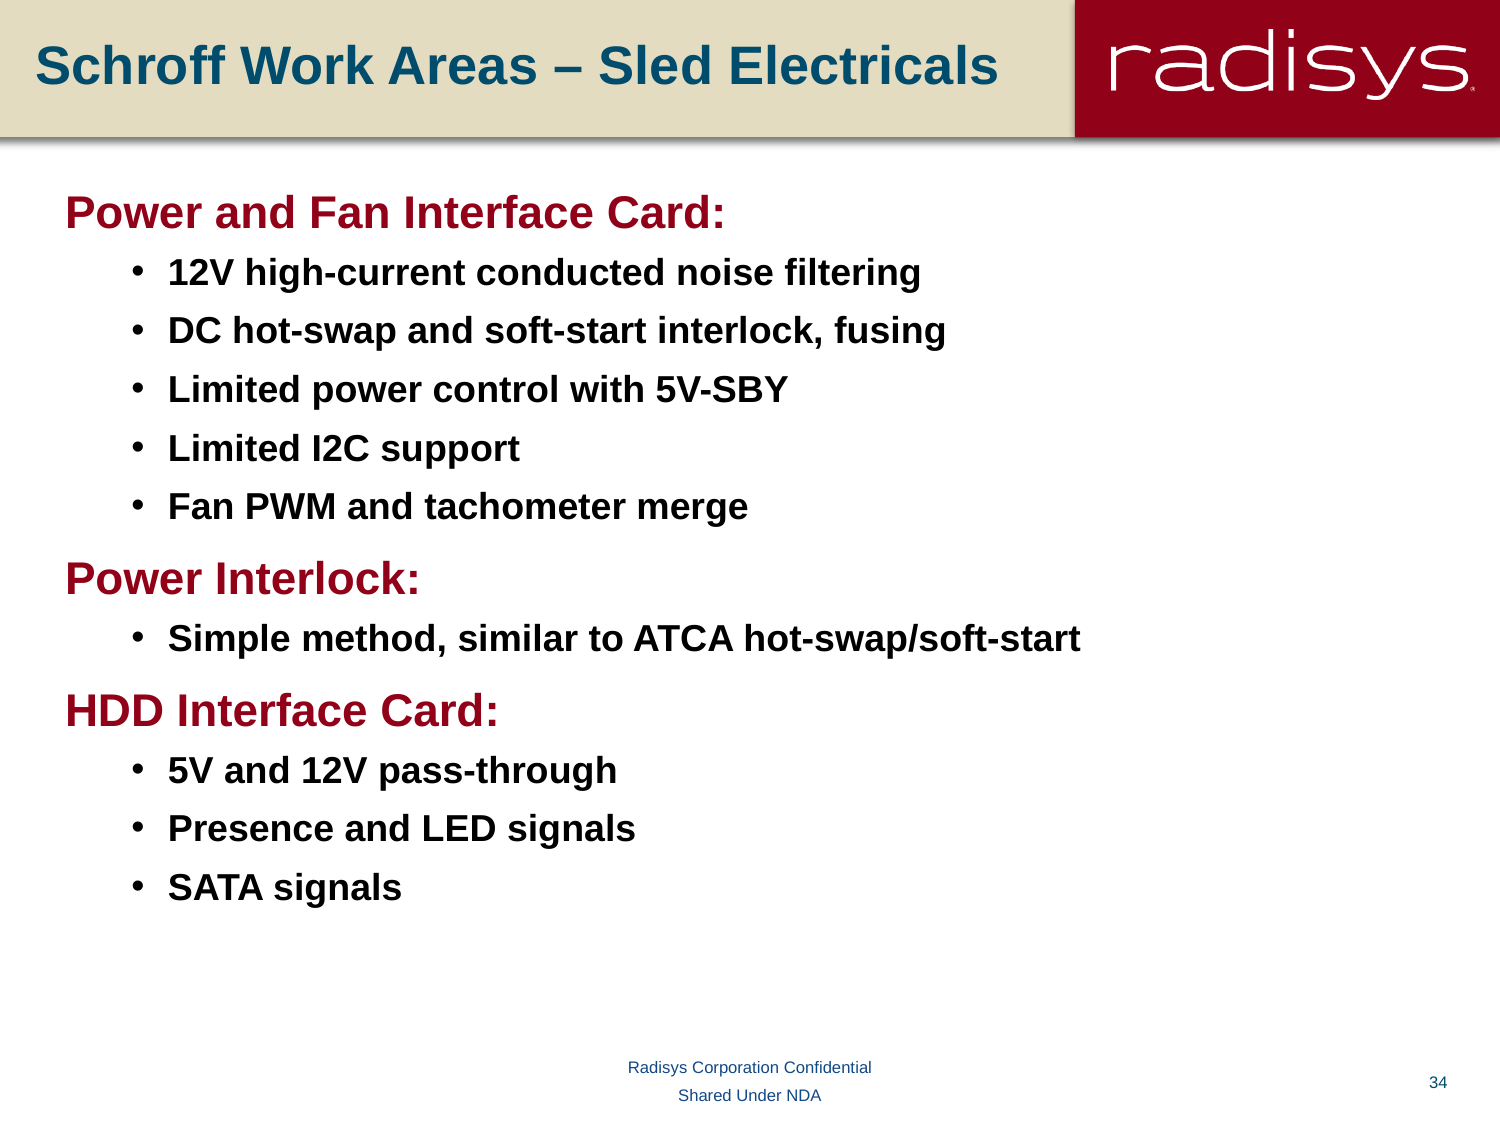

# Schroff Work Areas – Sled Electricals
Power and Fan Interface Card:
12V high-current conducted noise filtering
DC hot-swap and soft-start interlock, fusing
Limited power control with 5V-SBY
Limited I2C support
Fan PWM and tachometer merge
Power Interlock:
Simple method, similar to ATCA hot-swap/soft-start
HDD Interface Card:
5V and 12V pass-through
Presence and LED signals
SATA signals